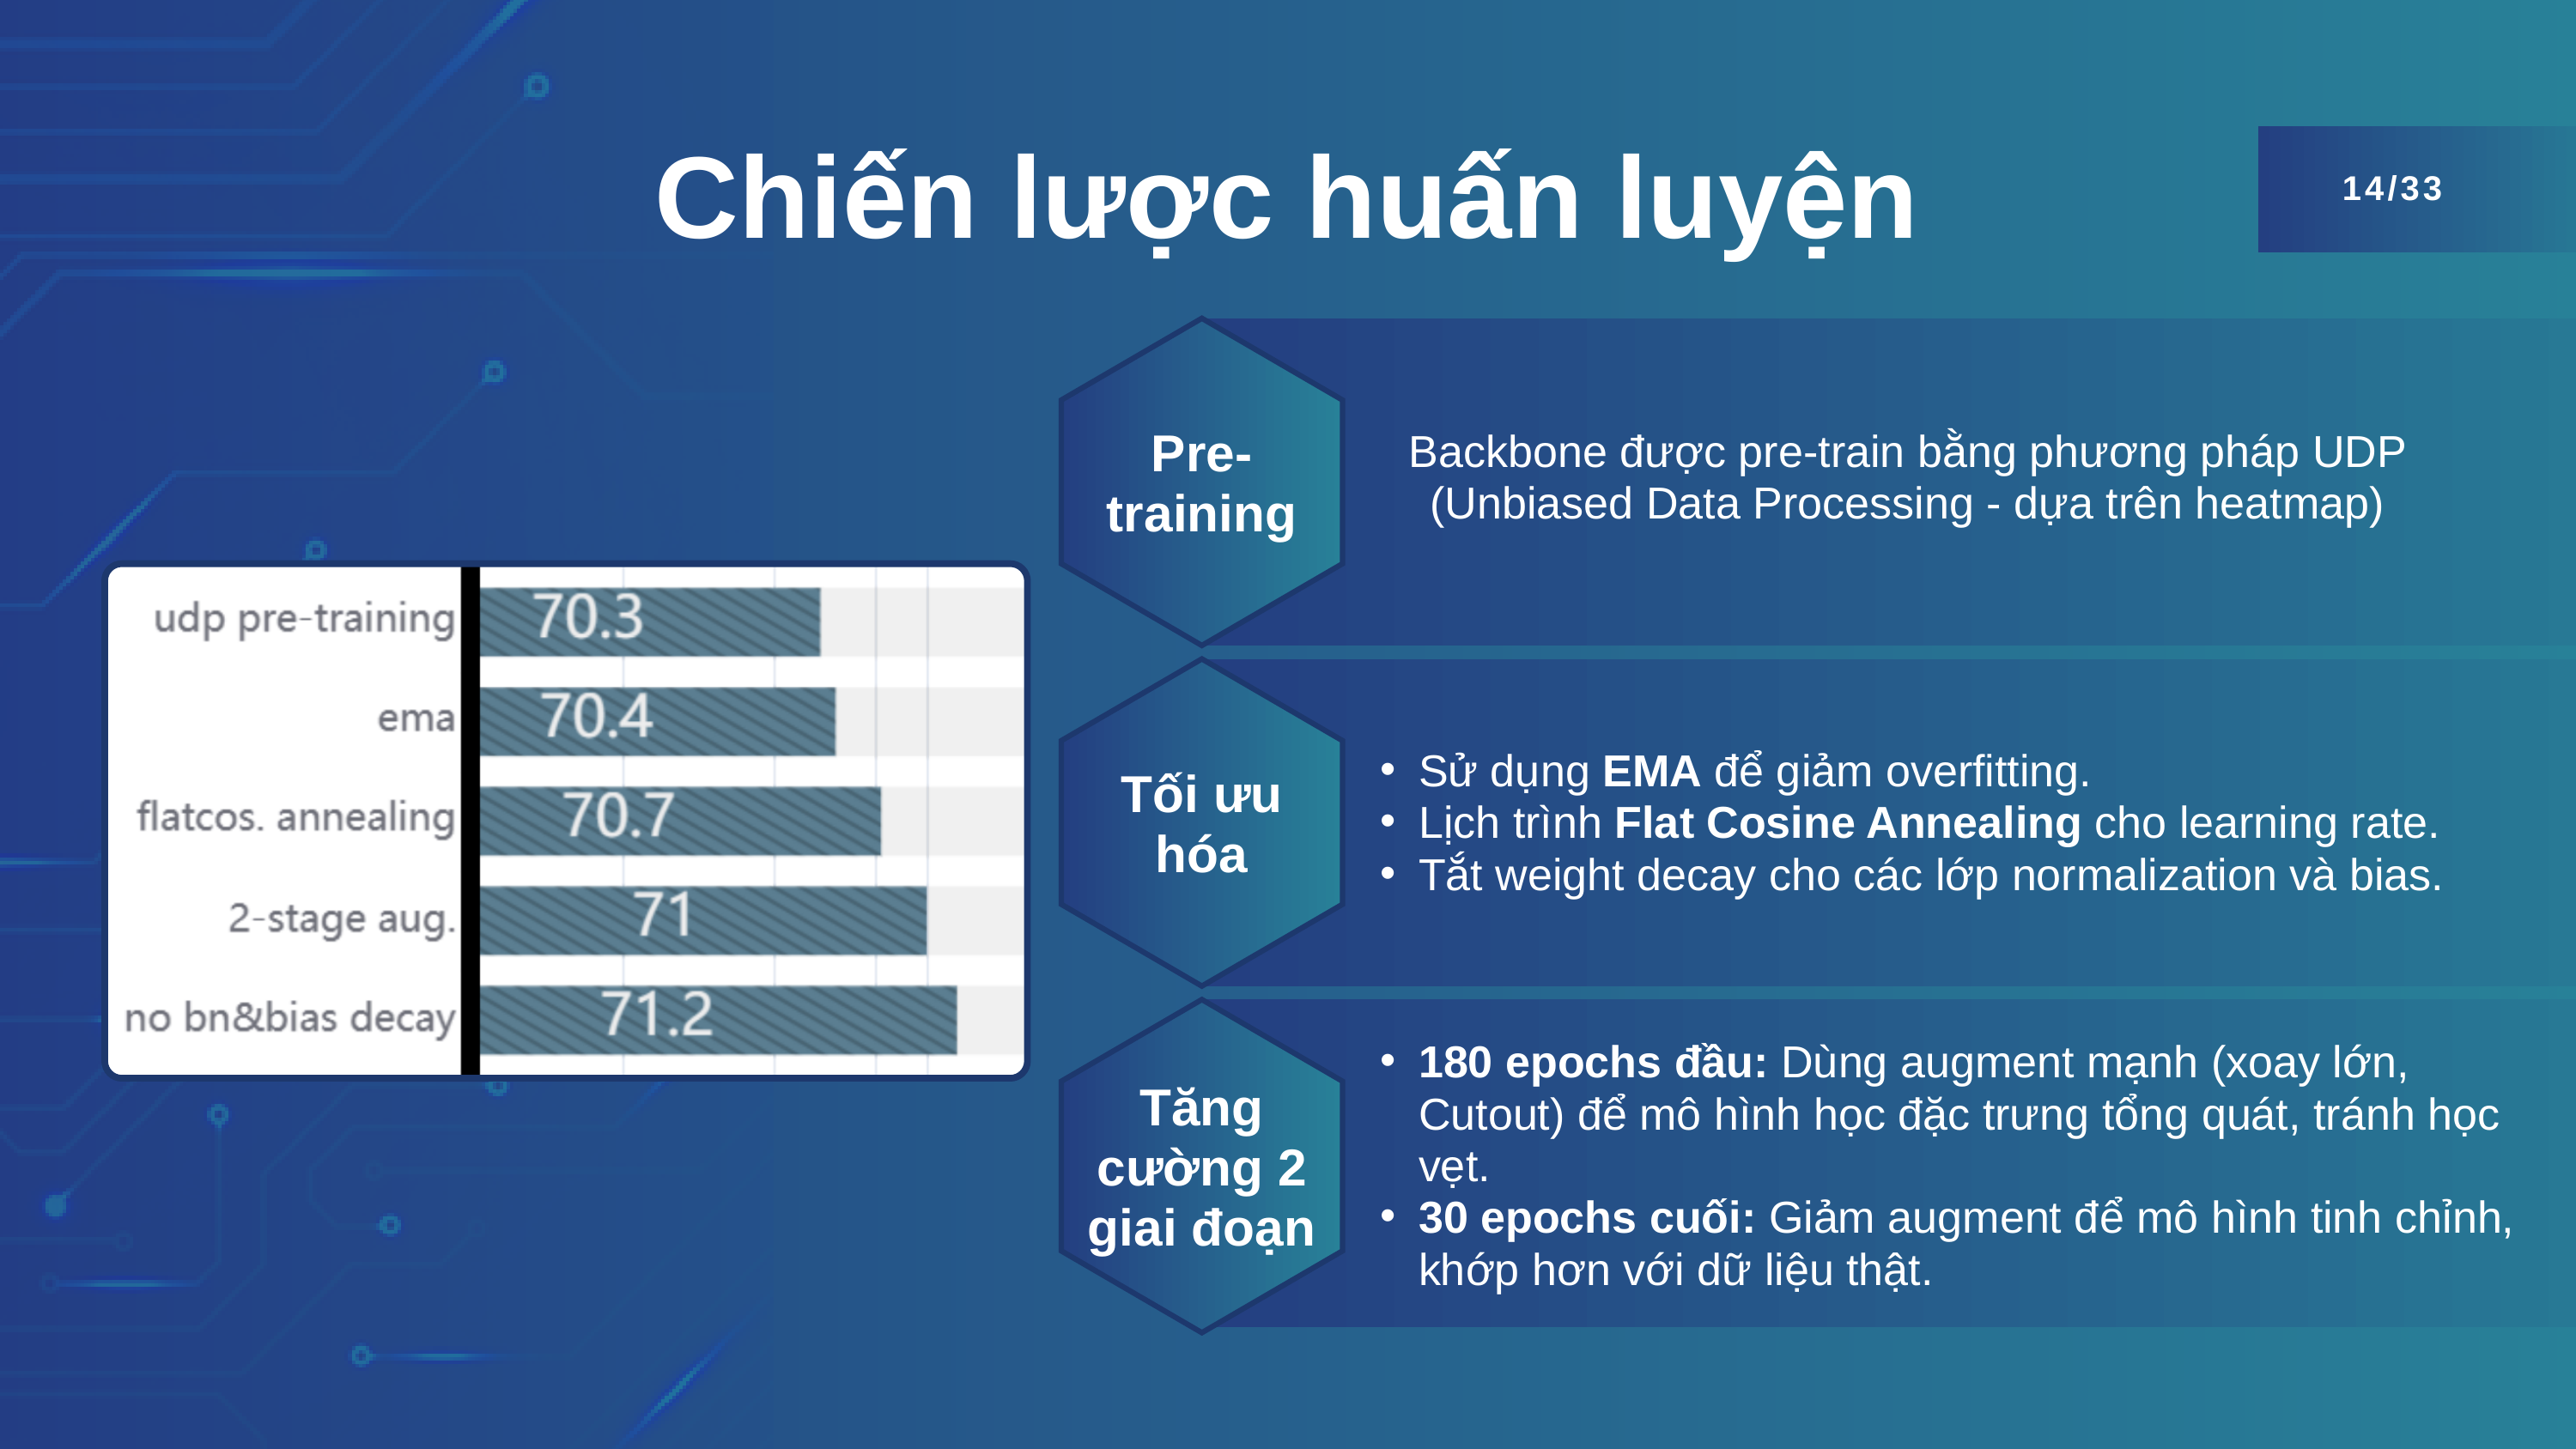

Chiến lược huấn luyện
14/33

Pre-training

Backbone được pre-train bằng phương pháp UDP (Unbiased Data Processing - dựa trên heatmap)

Tối ưu hóa

Sử dụng EMA để giảm overfitting.
Lịch trình Flat Cosine Annealing cho learning rate.
Tắt weight decay cho các lớp normalization và bias.

Tăng cường 2 giai đoạn

180 epochs đầu: Dùng augment mạnh (xoay lớn, Cutout) để mô hình học đặc trưng tổng quát, tránh học vẹt.
30 epochs cuối: Giảm augment để mô hình tinh chỉnh, khớp hơn với dữ liệu thật.